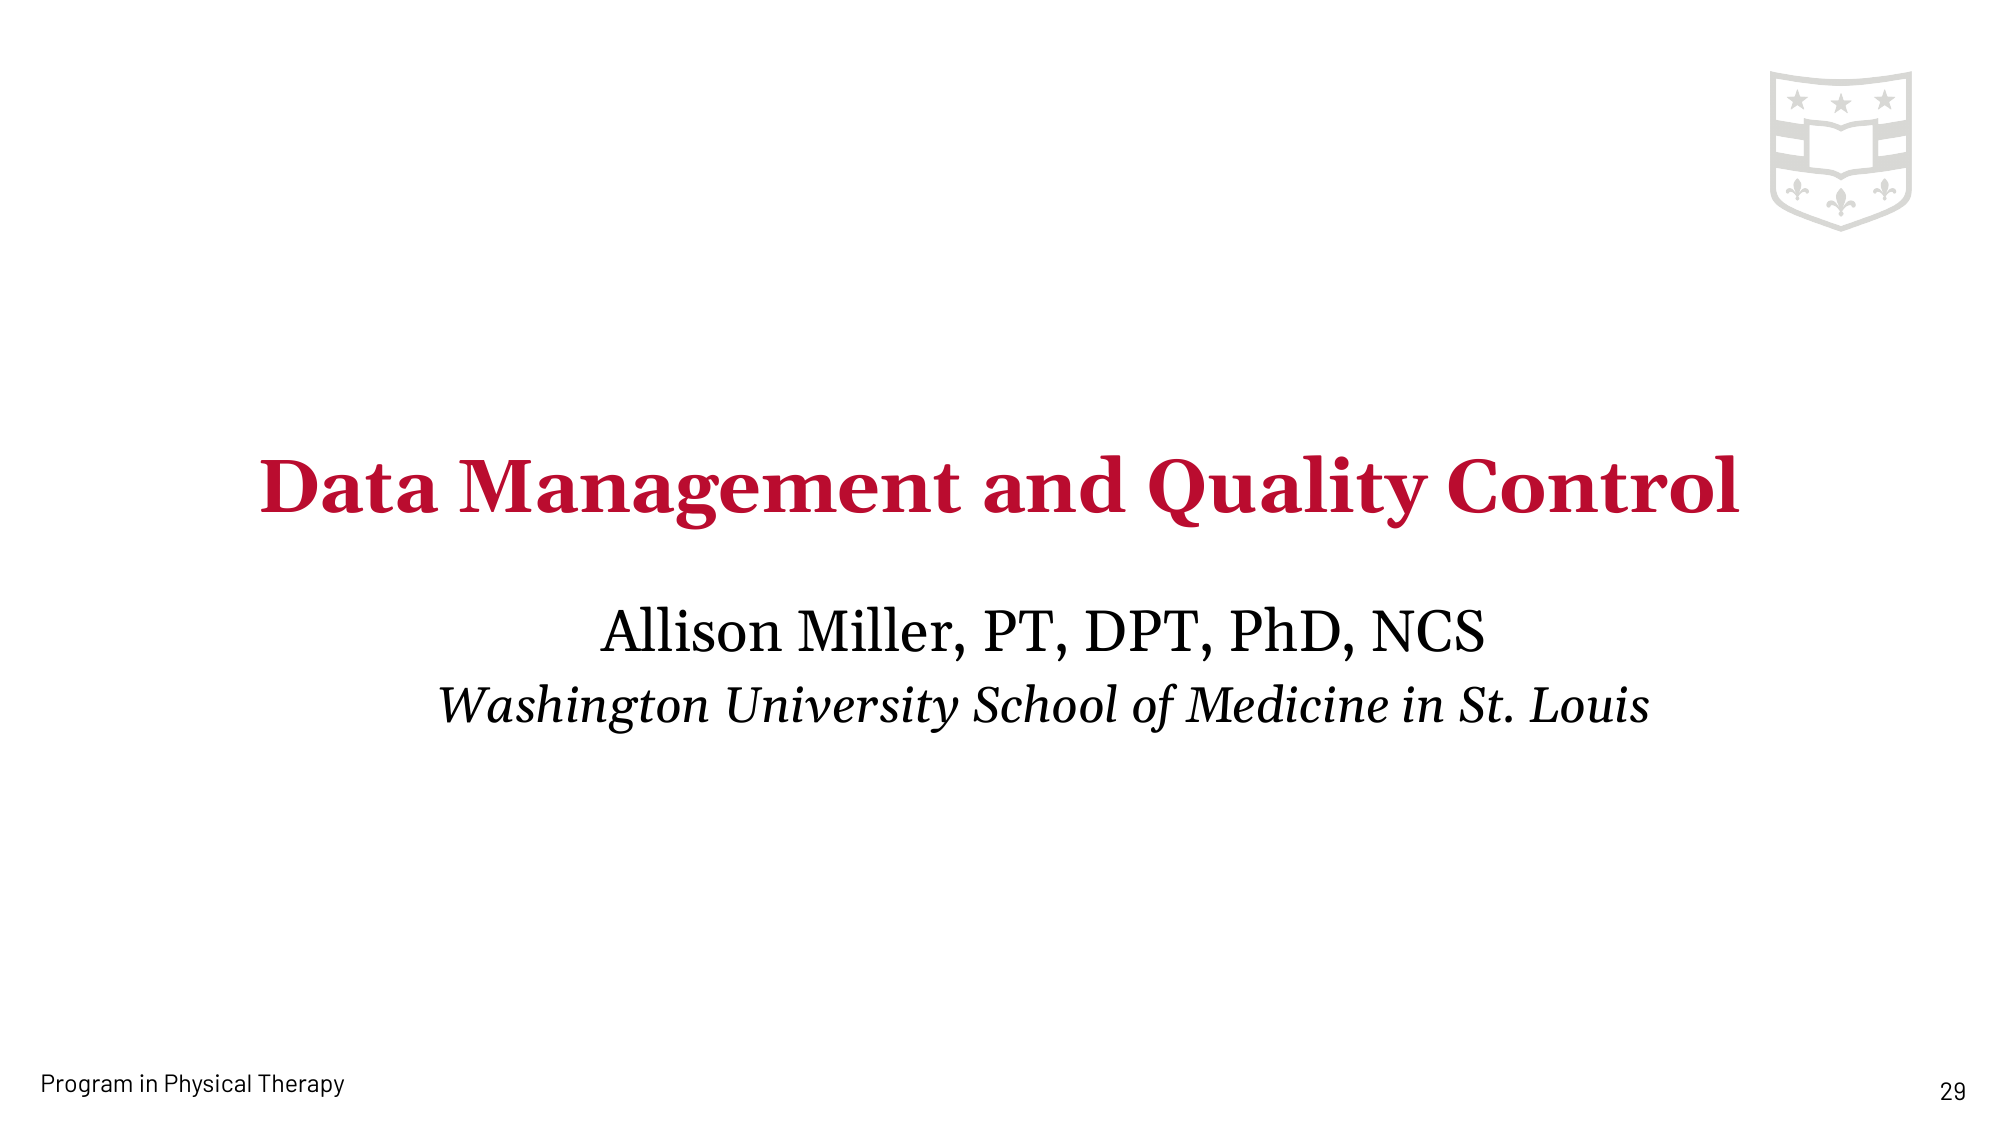

# Data Management and Quality Control
Allison Miller, PT, DPT, PhD, NCS
Washington University School of Medicine in St. Louis